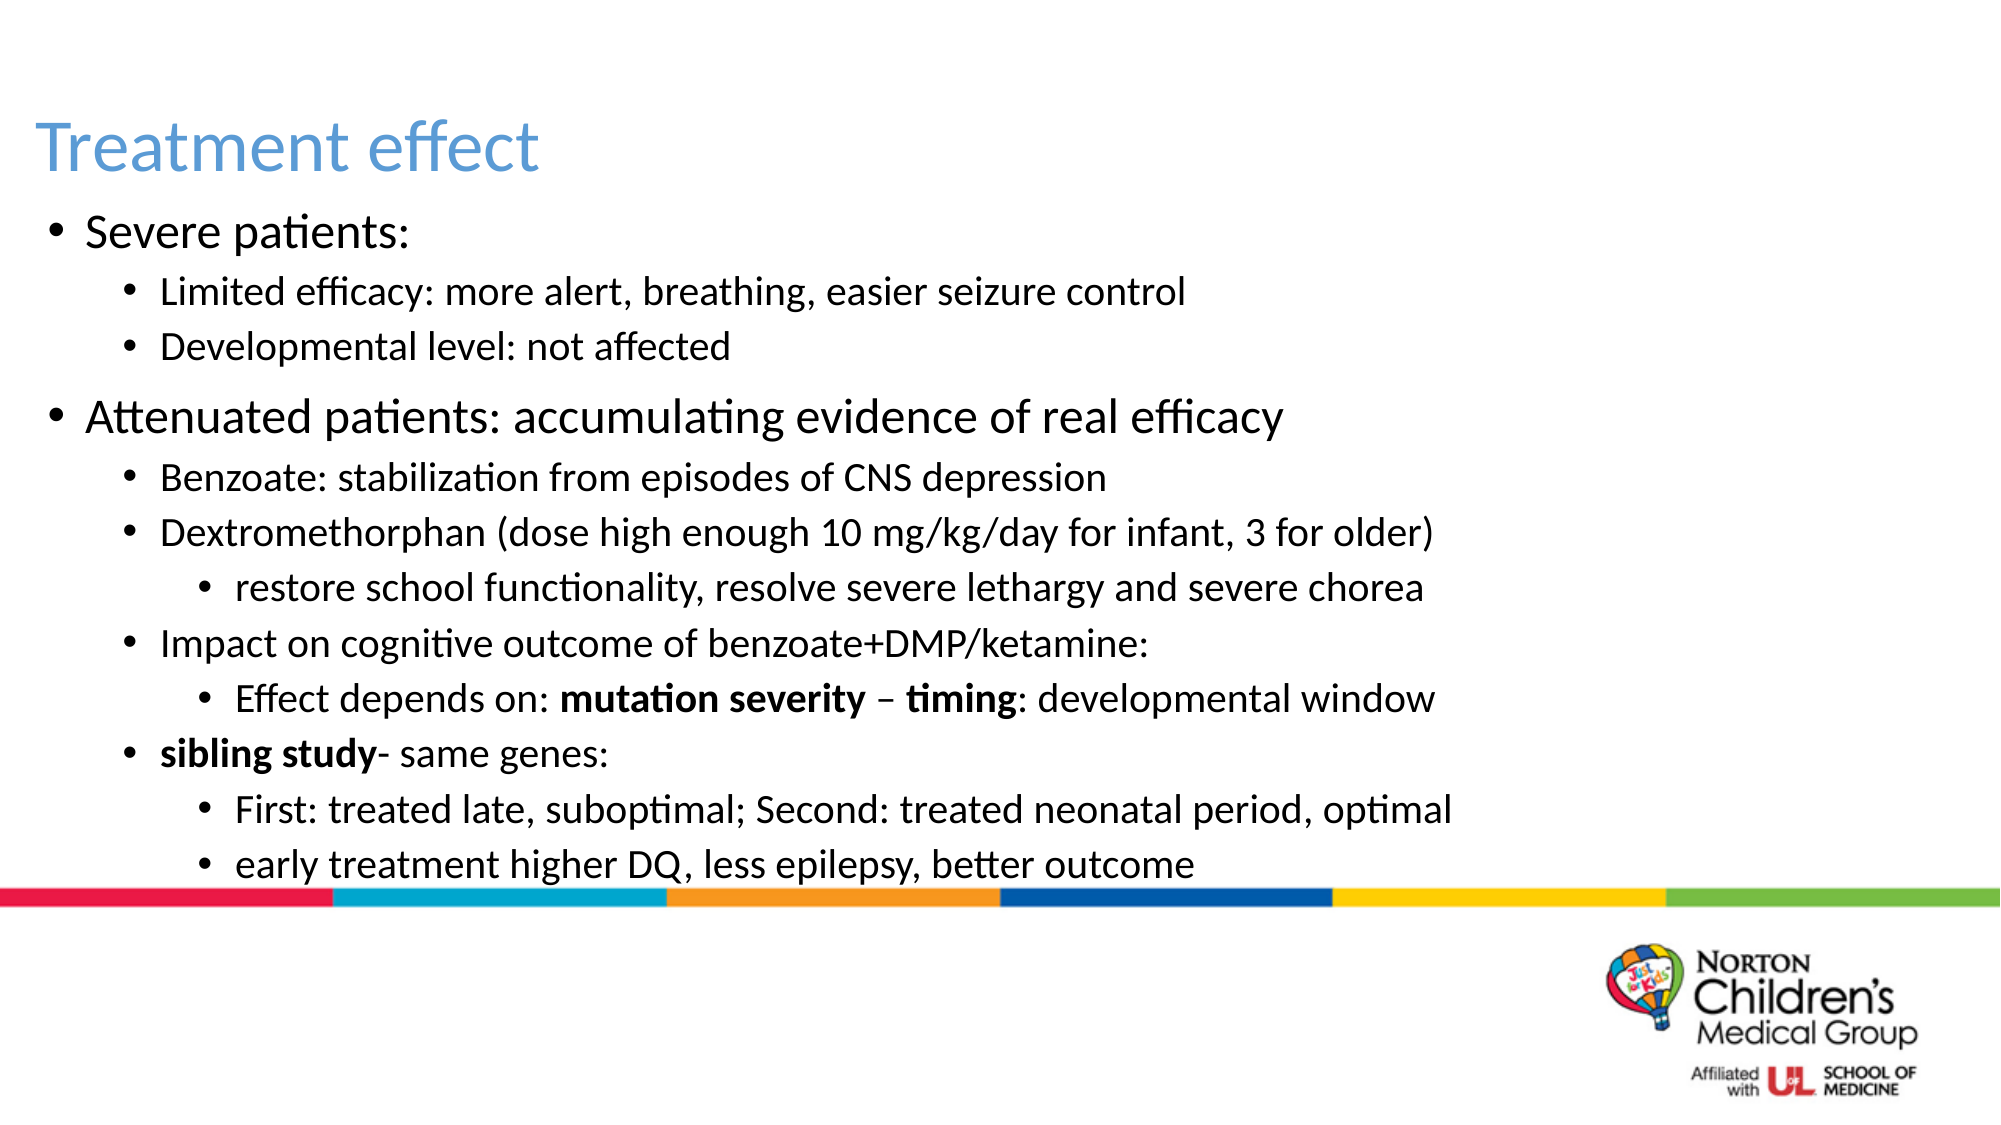

# Treatment effect
Severe patients:
Limited efficacy: more alert, breathing, easier seizure control
Developmental level: not affected
Attenuated patients: accumulating evidence of real efficacy
Benzoate: stabilization from episodes of CNS depression
Dextromethorphan (dose high enough 10 mg/kg/day for infant, 3 for older)
restore school functionality, resolve severe lethargy and severe chorea
Impact on cognitive outcome of benzoate+DMP/ketamine:
Effect depends on: mutation severity – timing: developmental window
sibling study- same genes:
First: treated late, suboptimal; Second: treated neonatal period, optimal
early treatment higher DQ, less epilepsy, better outcome